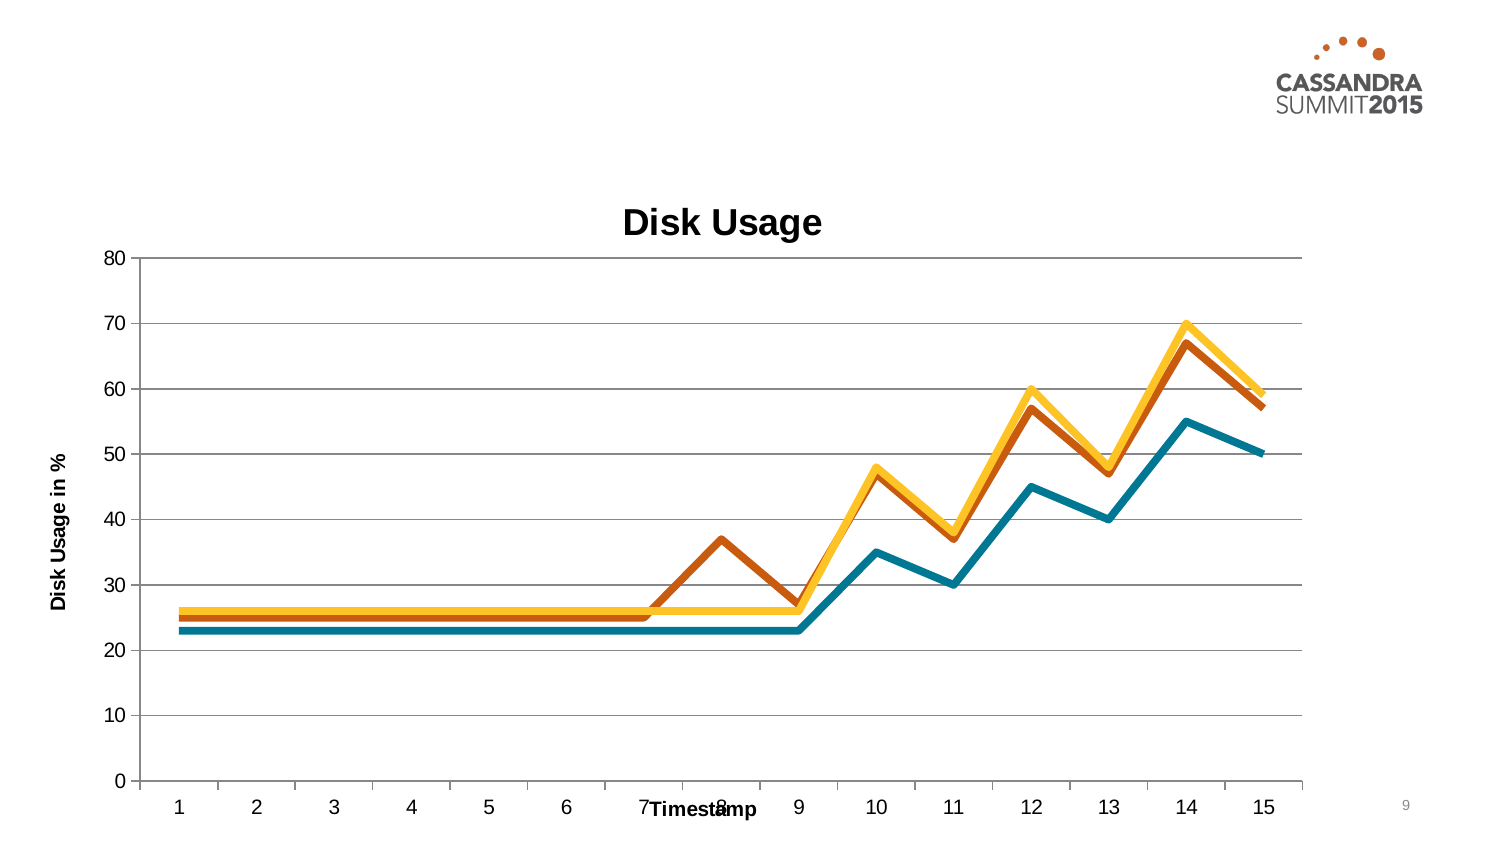

### Chart: Disk Usage

| Category |  |  |  |
|---|---|---|---|
9